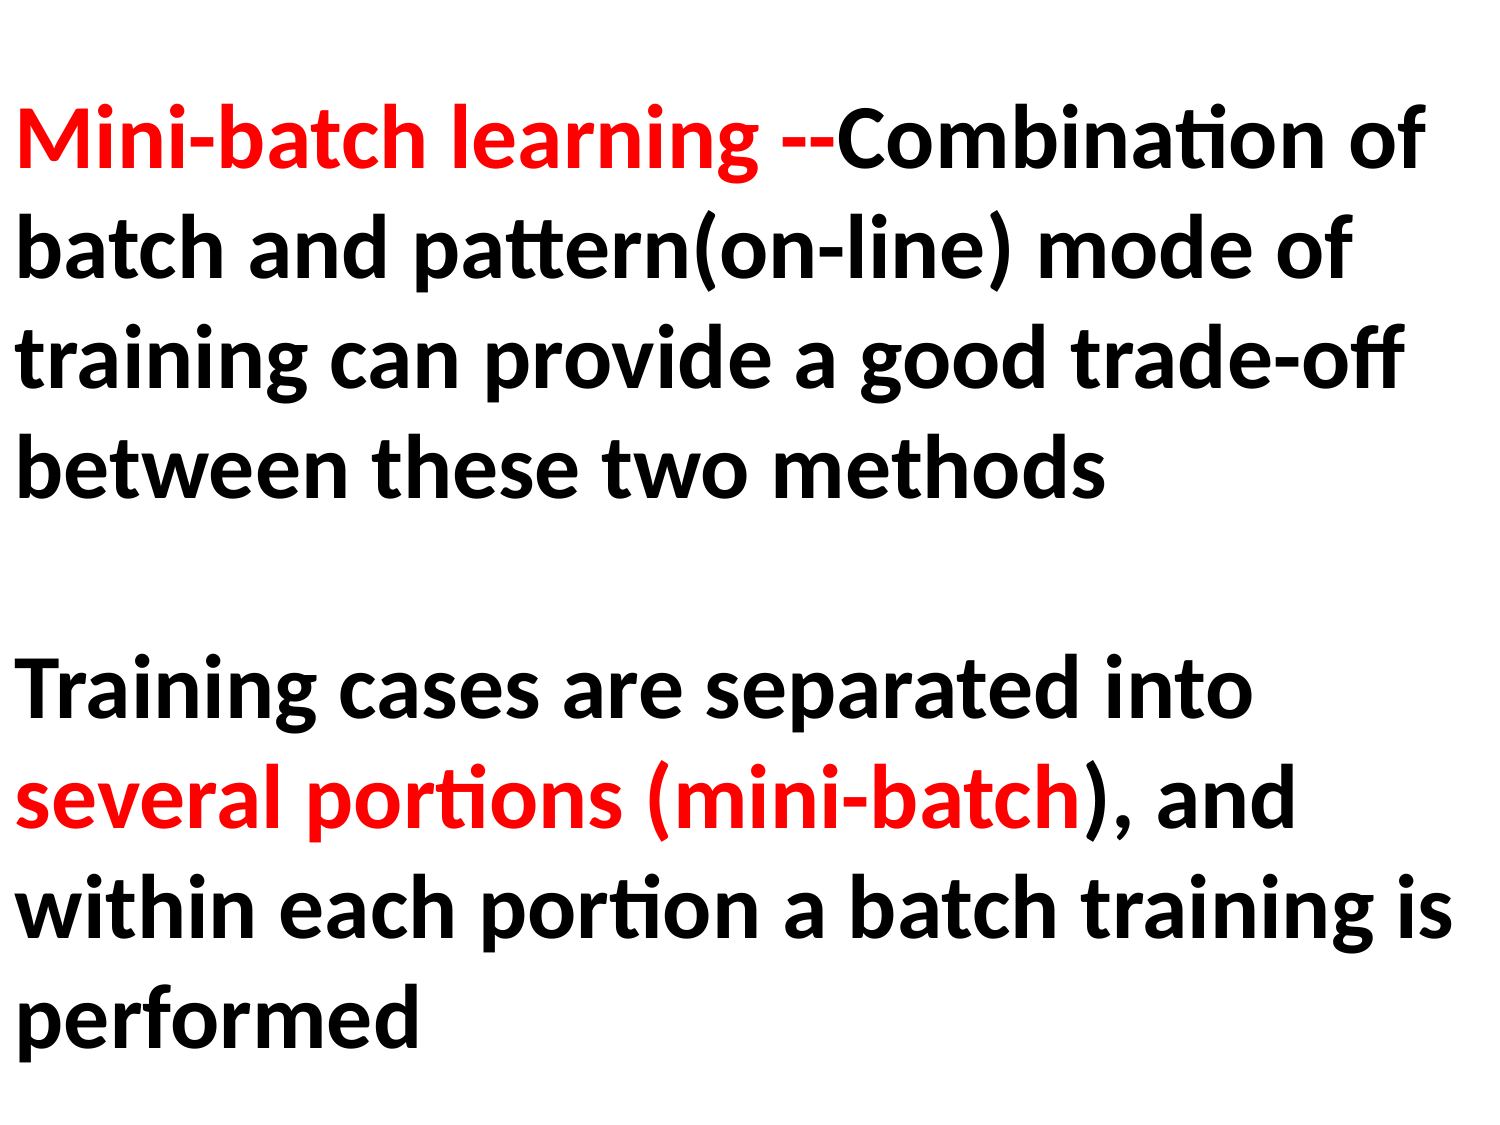

Mini-batch learning --Combination of batch and pattern(on-line) mode of training can provide a good trade-off between these two methods

Training cases are separated into several portions (mini-batch), and within each portion a batch training is performed